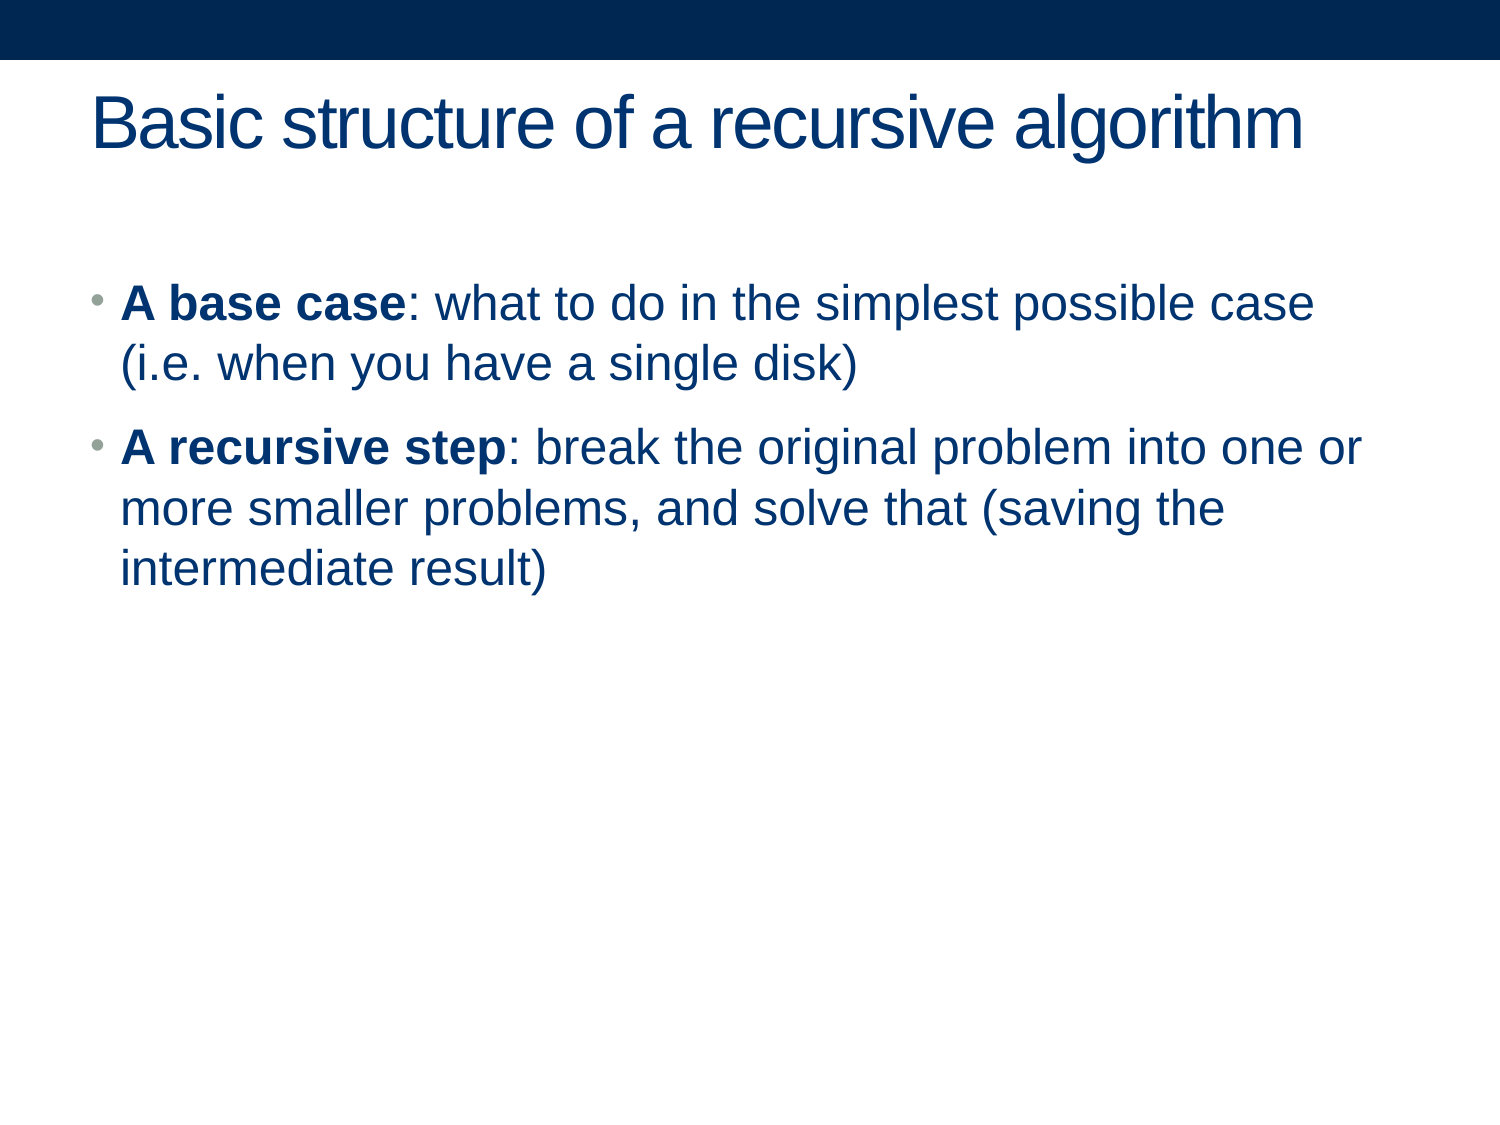

# Basic structure of a recursive algorithm
A base case: what to do in the simplest possible case (i.e. when you have a single disk)
A recursive step: break the original problem into one or more smaller problems, and solve that (saving the intermediate result)